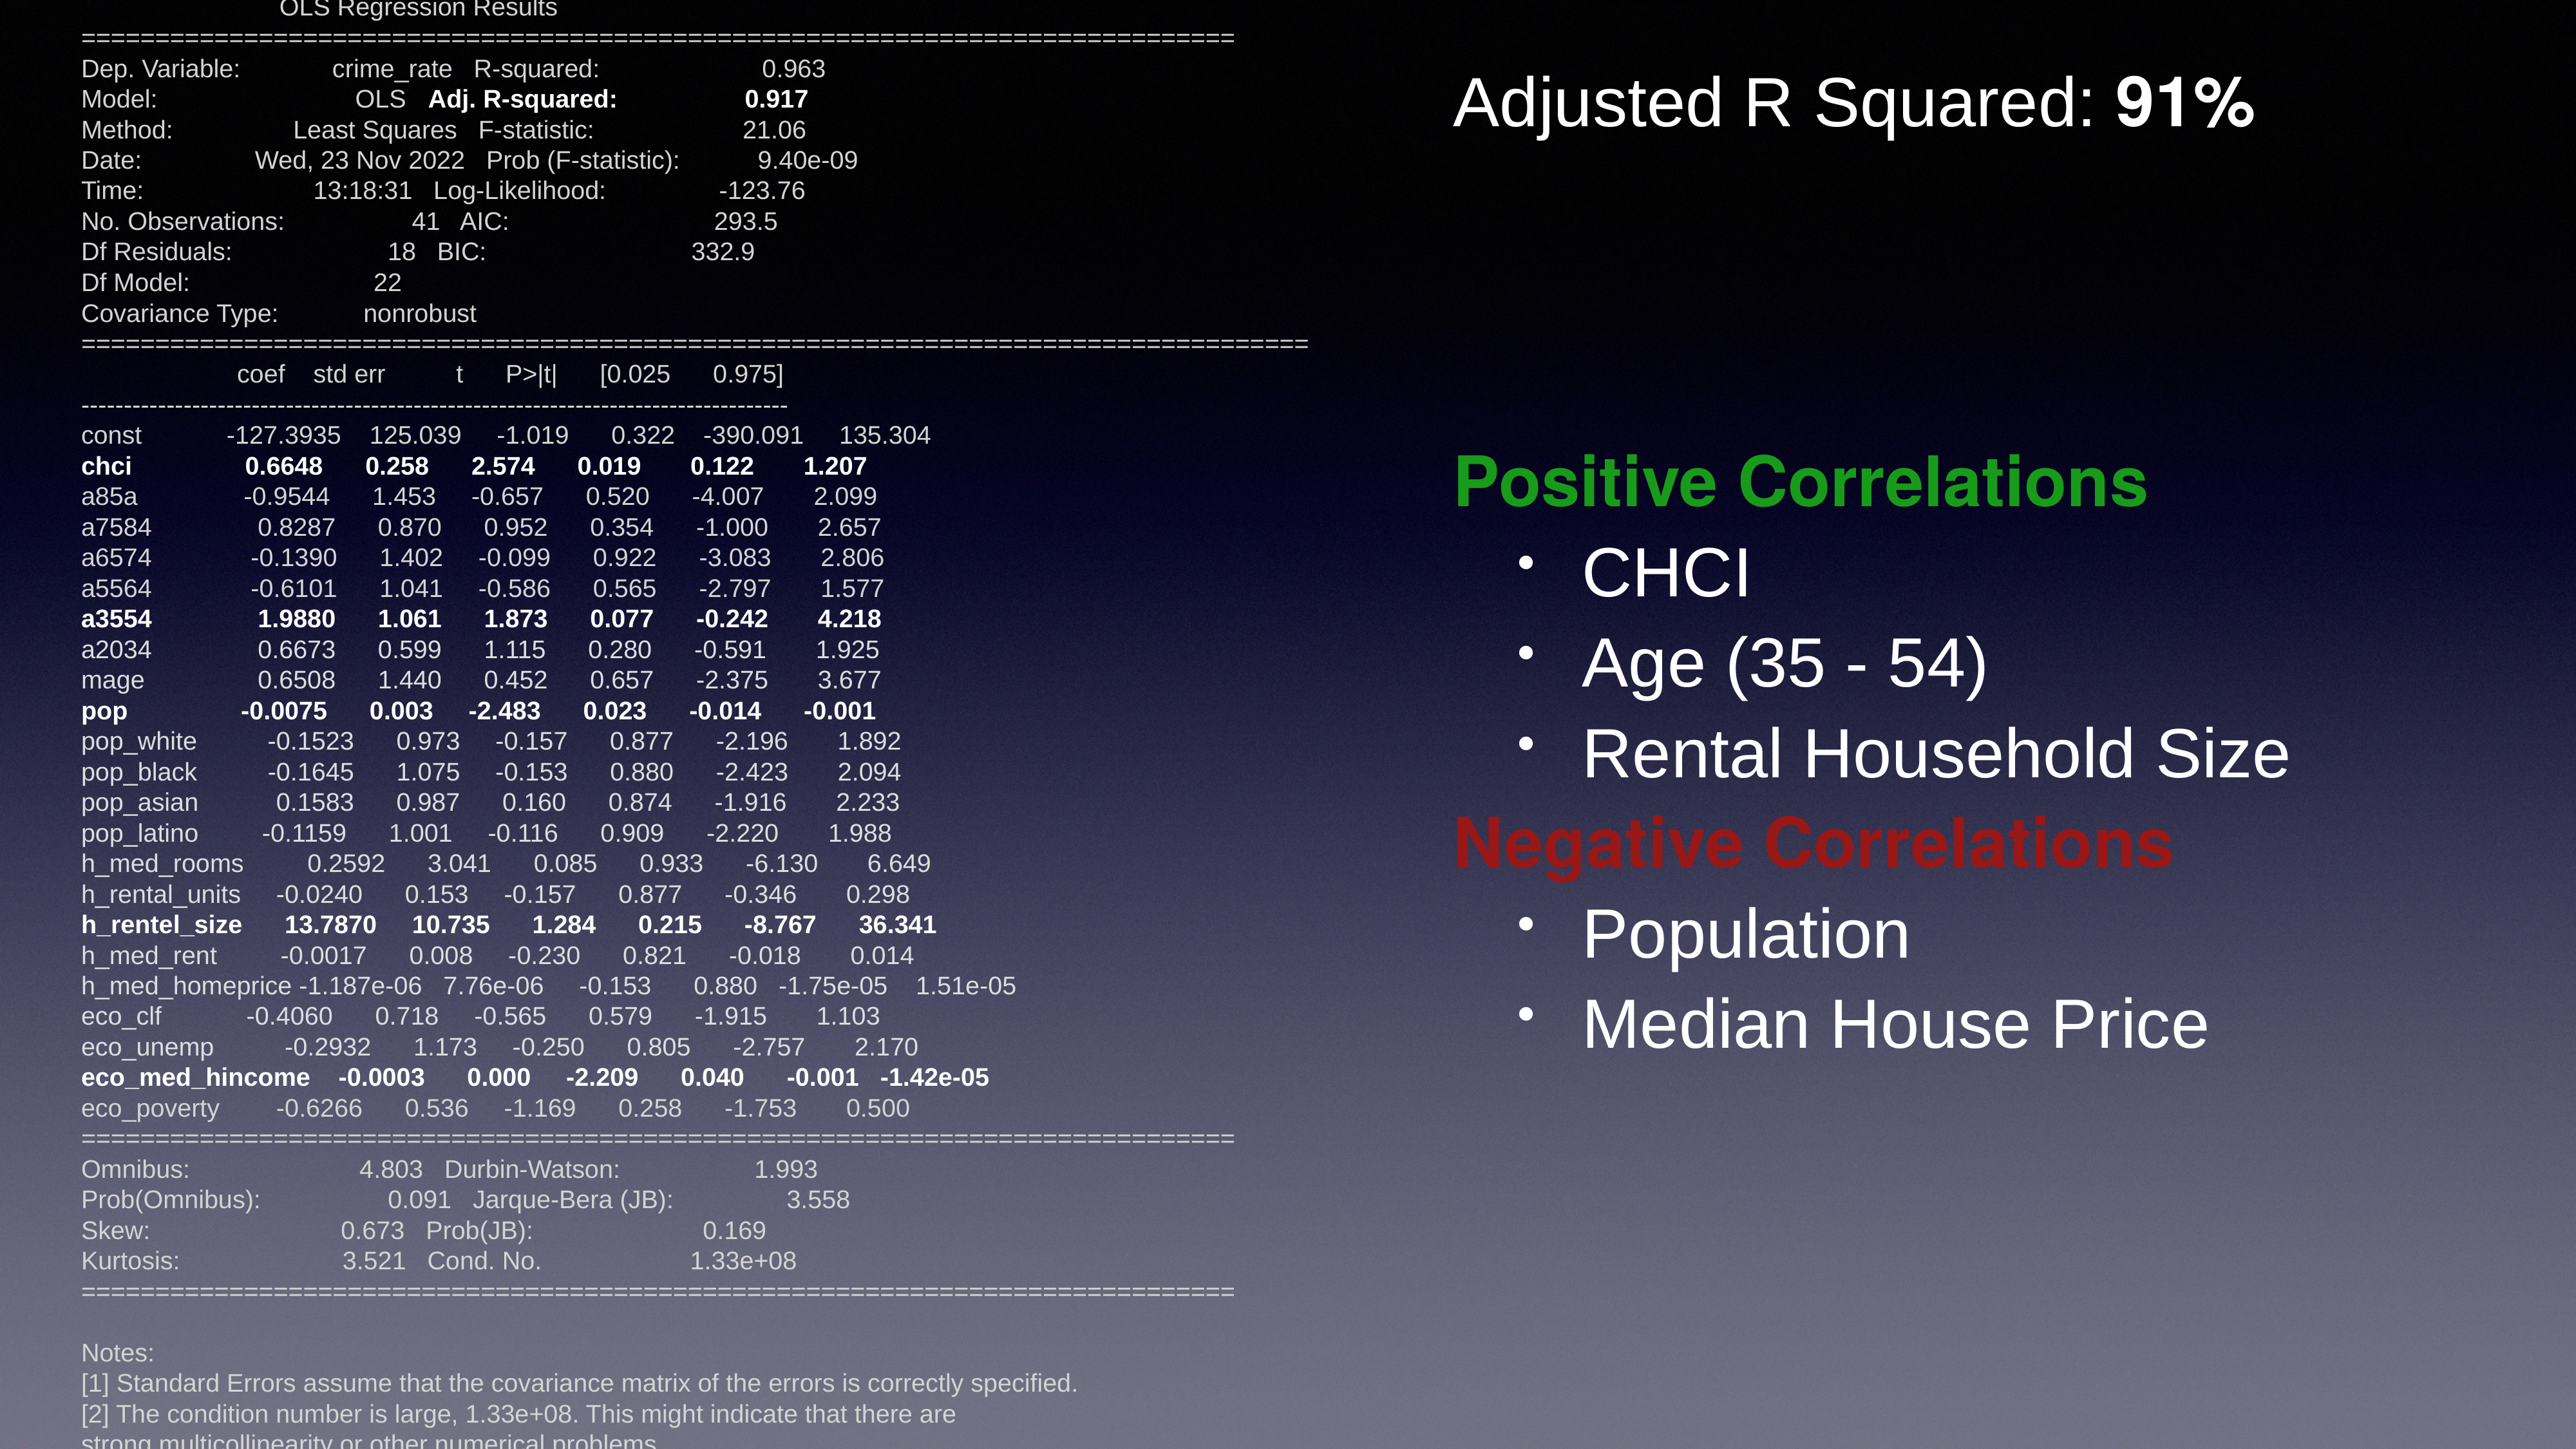

OLS Regression Results
==============================================================================
Dep. Variable:             crime_rate   R-squared:                       0.963
Model:                            OLS   Adj. R-squared:                  0.917
Method:                 Least Squares   F-statistic:                     21.06
Date:                Wed, 23 Nov 2022   Prob (F-statistic):           9.40e-09
Time:                        13:18:31   Log-Likelihood:                -123.76
No. Observations:                  41   AIC:                             293.5
Df Residuals:                      18   BIC:                             332.9
Df Model:                          22
Covariance Type:            nonrobust
===================================================================================
                      coef    std err          t      P>|t|      [0.025      0.975]
-----------------------------------------------------------------------------------
const            -127.3935    125.039     -1.019      0.322    -390.091     135.304
chci                0.6648      0.258      2.574      0.019       0.122       1.207
a85a               -0.9544      1.453     -0.657      0.520      -4.007       2.099
a7584               0.8287      0.870      0.952      0.354      -1.000       2.657
a6574              -0.1390      1.402     -0.099      0.922      -3.083       2.806
a5564              -0.6101      1.041     -0.586      0.565      -2.797       1.577
a3554               1.9880      1.061      1.873      0.077      -0.242       4.218
a2034               0.6673      0.599      1.115      0.280      -0.591       1.925
mage                0.6508      1.440      0.452      0.657      -2.375       3.677
pop                -0.0075      0.003     -2.483      0.023      -0.014      -0.001
pop_white          -0.1523      0.973     -0.157      0.877      -2.196       1.892
pop_black          -0.1645      1.075     -0.153      0.880      -2.423       2.094
pop_asian           0.1583      0.987      0.160      0.874      -1.916       2.233
pop_latino         -0.1159      1.001     -0.116      0.909      -2.220       1.988
h_med_rooms         0.2592      3.041      0.085      0.933      -6.130       6.649
h_rental_units     -0.0240      0.153     -0.157      0.877      -0.346       0.298
h_rentel_size      13.7870     10.735      1.284      0.215      -8.767      36.341
h_med_rent         -0.0017      0.008     -0.230      0.821      -0.018       0.014
h_med_homeprice -1.187e-06   7.76e-06     -0.153      0.880   -1.75e-05    1.51e-05
eco_clf            -0.4060      0.718     -0.565      0.579      -1.915       1.103
eco_unemp          -0.2932      1.173     -0.250      0.805      -2.757       2.170
eco_med_hincome    -0.0003      0.000     -2.209      0.040      -0.001   -1.42e-05
eco_poverty        -0.6266      0.536     -1.169      0.258      -1.753       0.500
==============================================================================
Omnibus:                        4.803   Durbin-Watson:                   1.993
Prob(Omnibus):                  0.091   Jarque-Bera (JB):                3.558
Skew:                           0.673   Prob(JB):                        0.169
Kurtosis:                       3.521   Cond. No.                     1.33e+08
==============================================================================

Notes:
[1] Standard Errors assume that the covariance matrix of the errors is correctly specified.
[2] The condition number is large, 1.33e+08. This might indicate that there are
strong multicollinearity or other numerical problems.
Adjusted R Squared: 91%
Positive Correlations
CHCI
Age (35 - 54)
Rental Household Size
Negative Correlations
Population
Median House Price